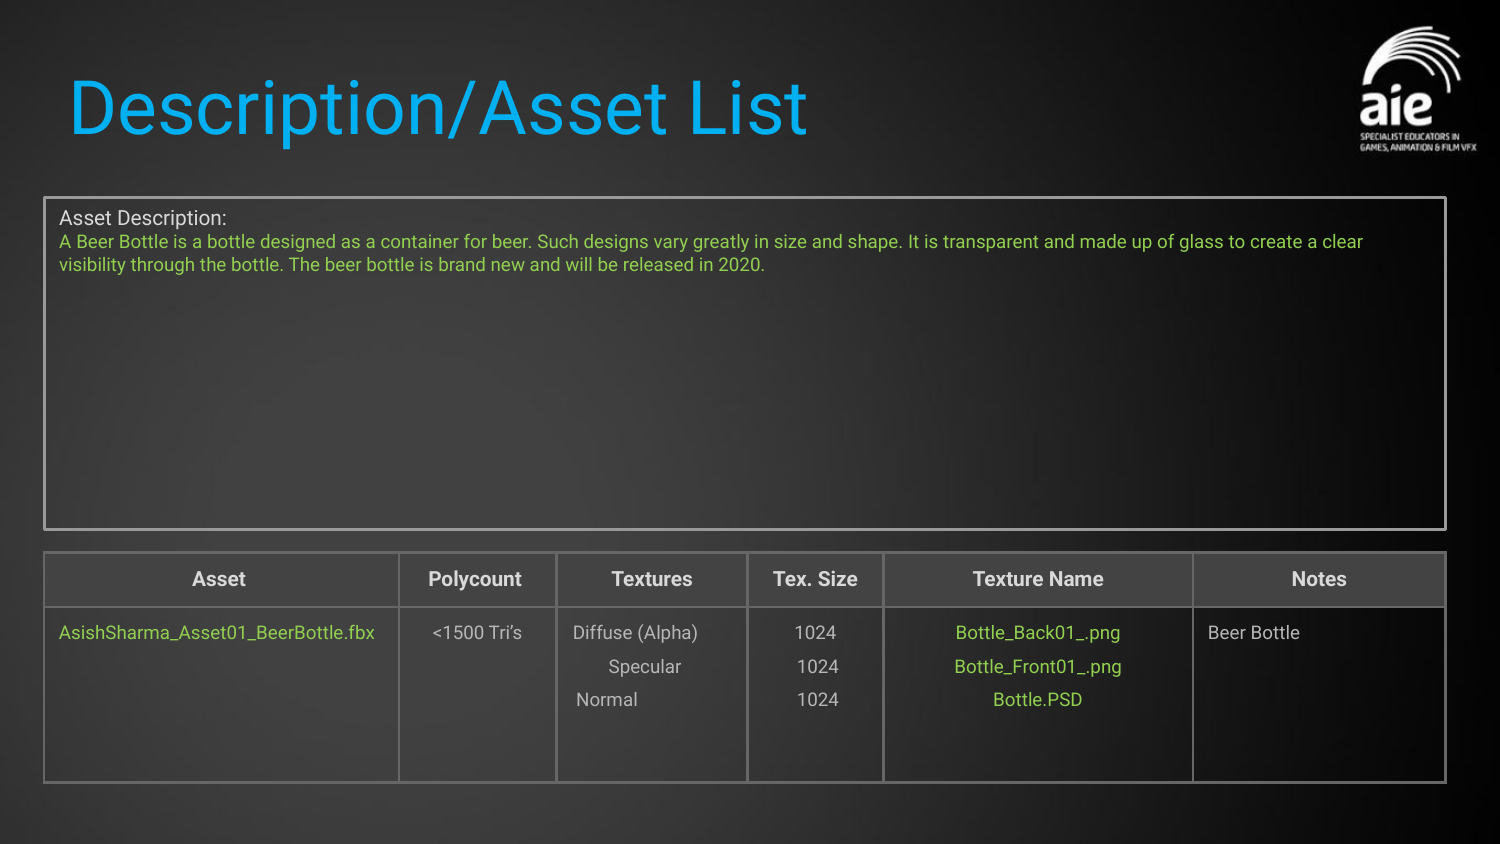

# Description/Asset List
Asset Description:
A Beer Bottle is a bottle designed as a container for beer. Such designs vary greatly in size and shape. It is transparent and made up of glass to create a clear visibility through the bottle. The beer bottle is brand new and will be released in 2020.

| Asset | Polycount | Textures | Tex. Size | Texture Name | Notes |
| --- | --- | --- | --- | --- | --- |
| AsishSharma\_Asset01\_BeerBottle.fbx | <1500 Tri’s | Diffuse (Alpha) Specular Normal | 1024 1024 1024 | Bottle\_Back01\_.png Bottle\_Front01\_.png Bottle.PSD | Beer Bottle |